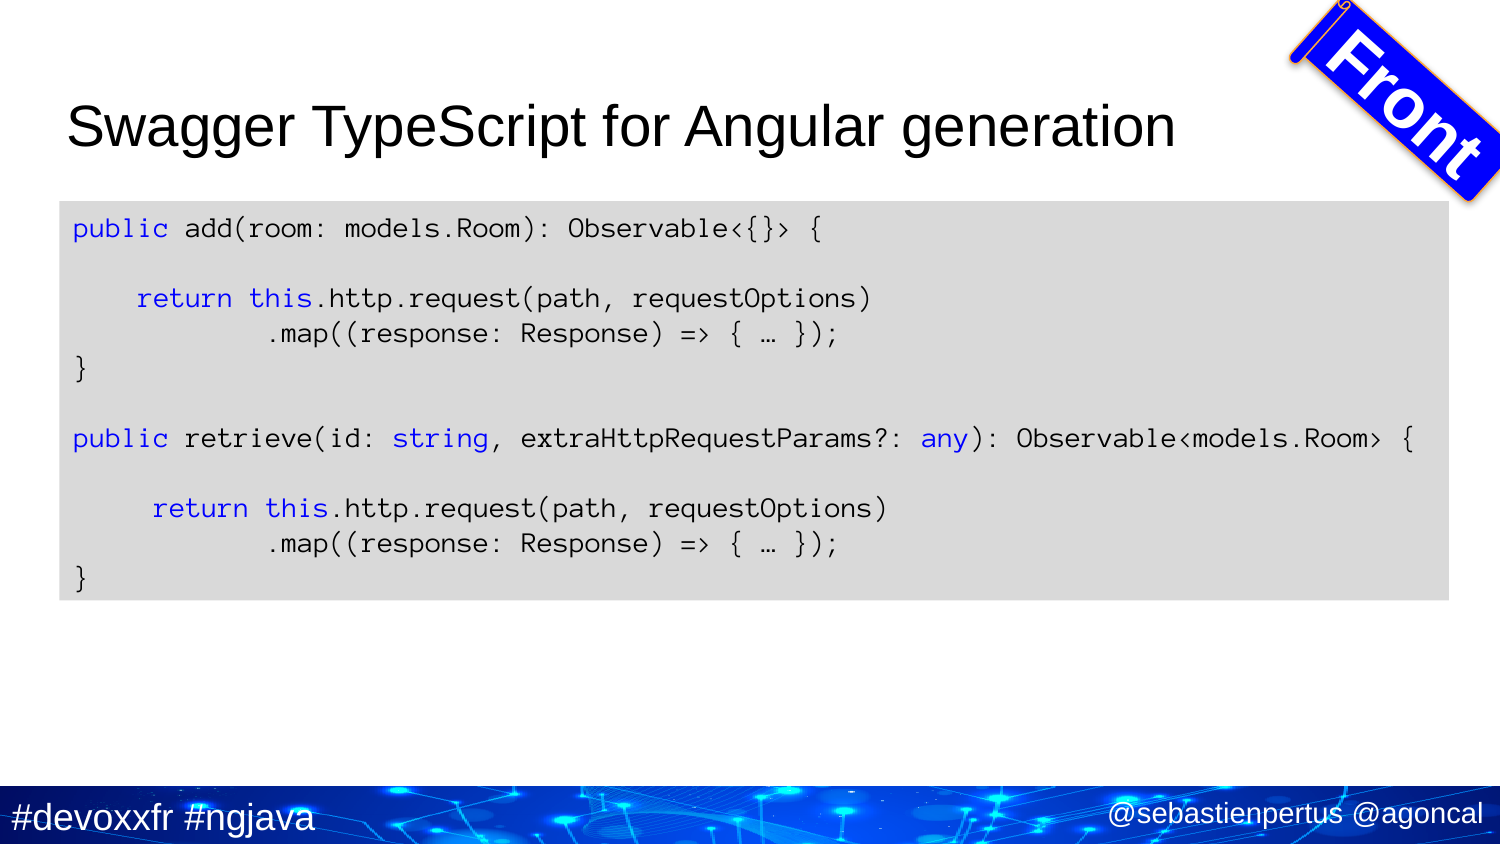

Front
# Swagger TypeScript for Angular generation
public add(room: models.Room): Observable<{}> {

    return this.http.request(path, requestOptions)
            .map((response: Response) => { … });
}

public retrieve(id: string, extraHttpRequestParams?: any): Observable<models.Room> {

     return this.http.request(path, requestOptions)
            .map((response: Response) => { … });
}